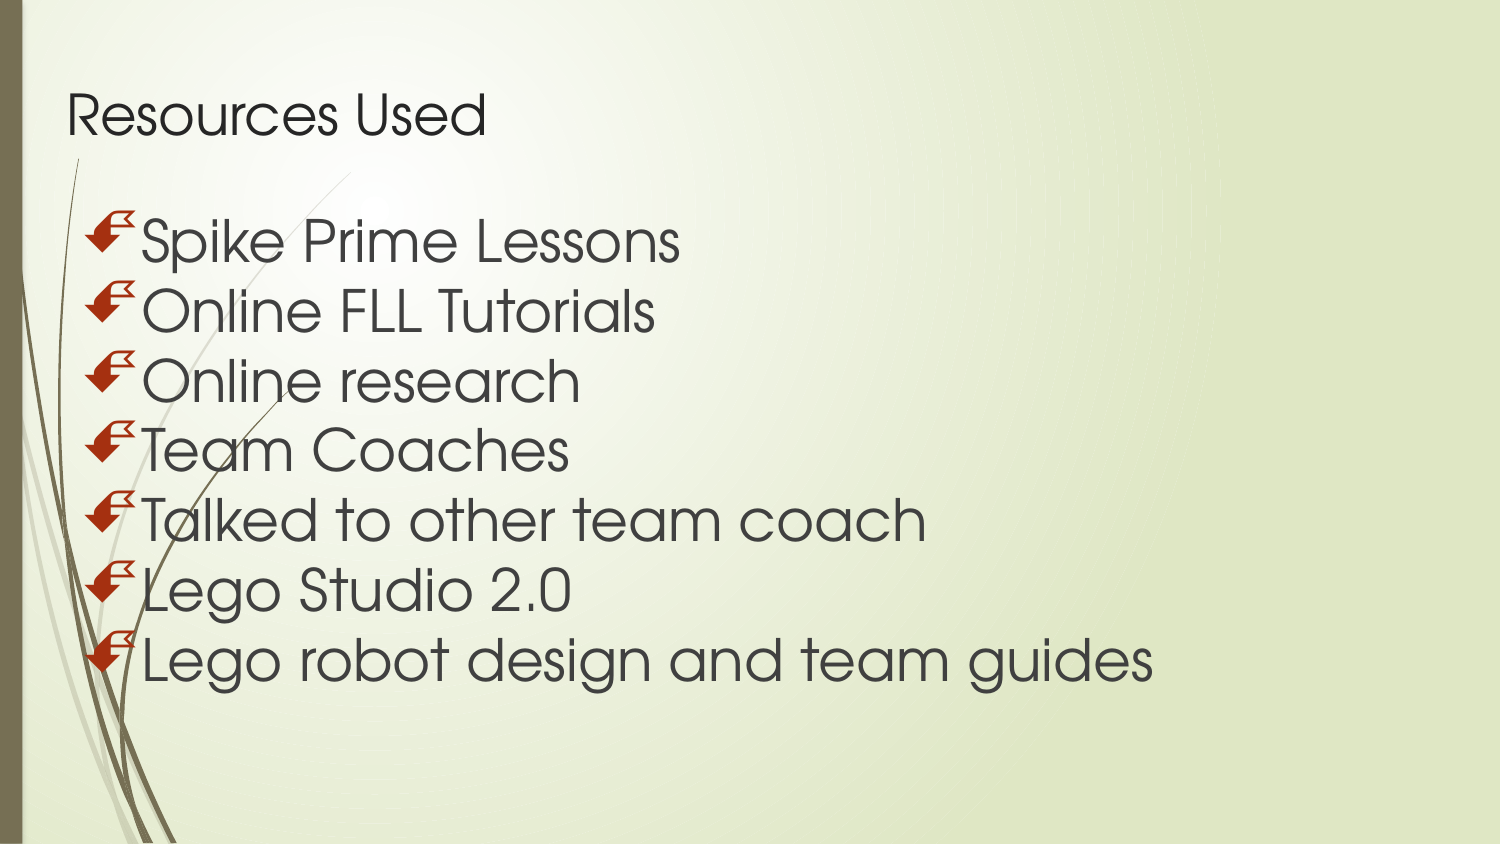

# Resources Used
Spike Prime Lessons
Online FLL Tutorials
Online research
Team Coaches
Talked to other team coach
Lego Studio 2.0
Lego robot design and team guides